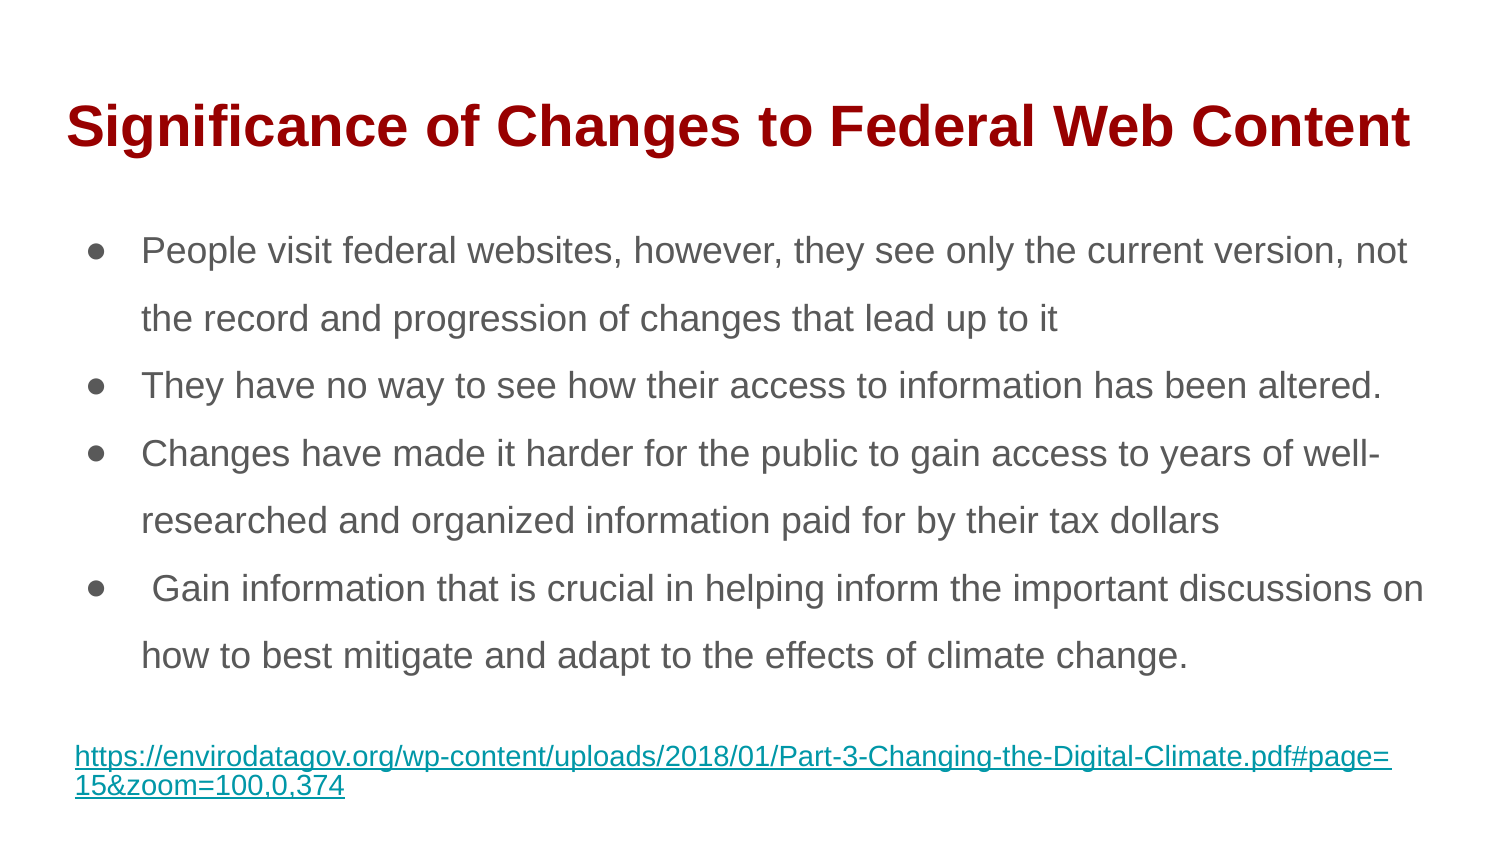

# Significance of Changes to Federal Web Content
People visit federal websites, however, they see only the current version, not the record and progression of changes that lead up to it
They have no way to see how their access to information has been altered.
Changes have made it harder for the public to gain access to years of well-researched and organized information paid for by their tax dollars
 Gain information that is crucial in helping inform the important discussions on how to best mitigate and adapt to the effects of climate change.
https://envirodatagov.org/wp-content/uploads/2018/01/Part-3-Changing-the-Digital-Climate.pdf#page=15&zoom=100,0,374